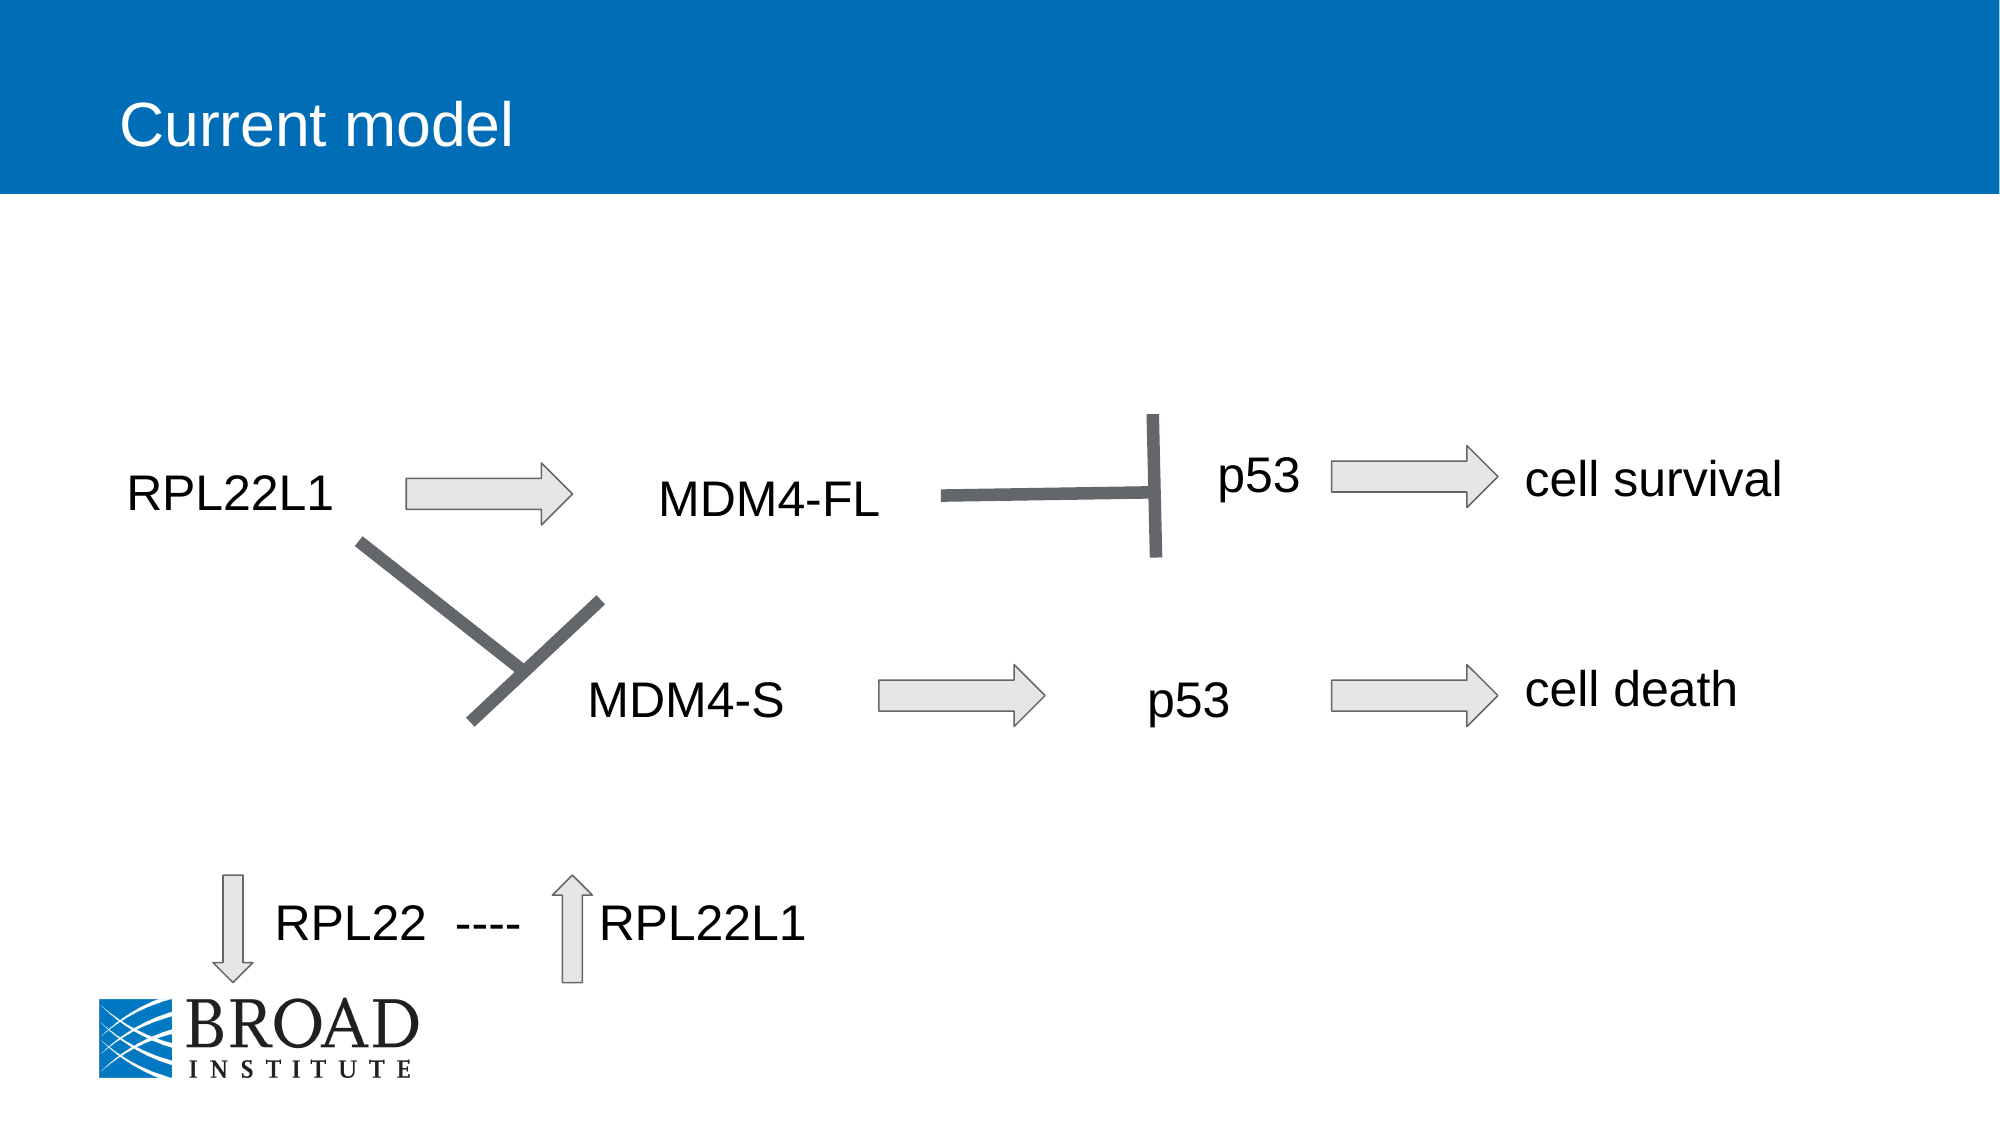

# Current model
p53
cell survival

RPL22L1
MDM4-FL

cell death
p53
MDM4-S

RPL22  ----
RPL22L1